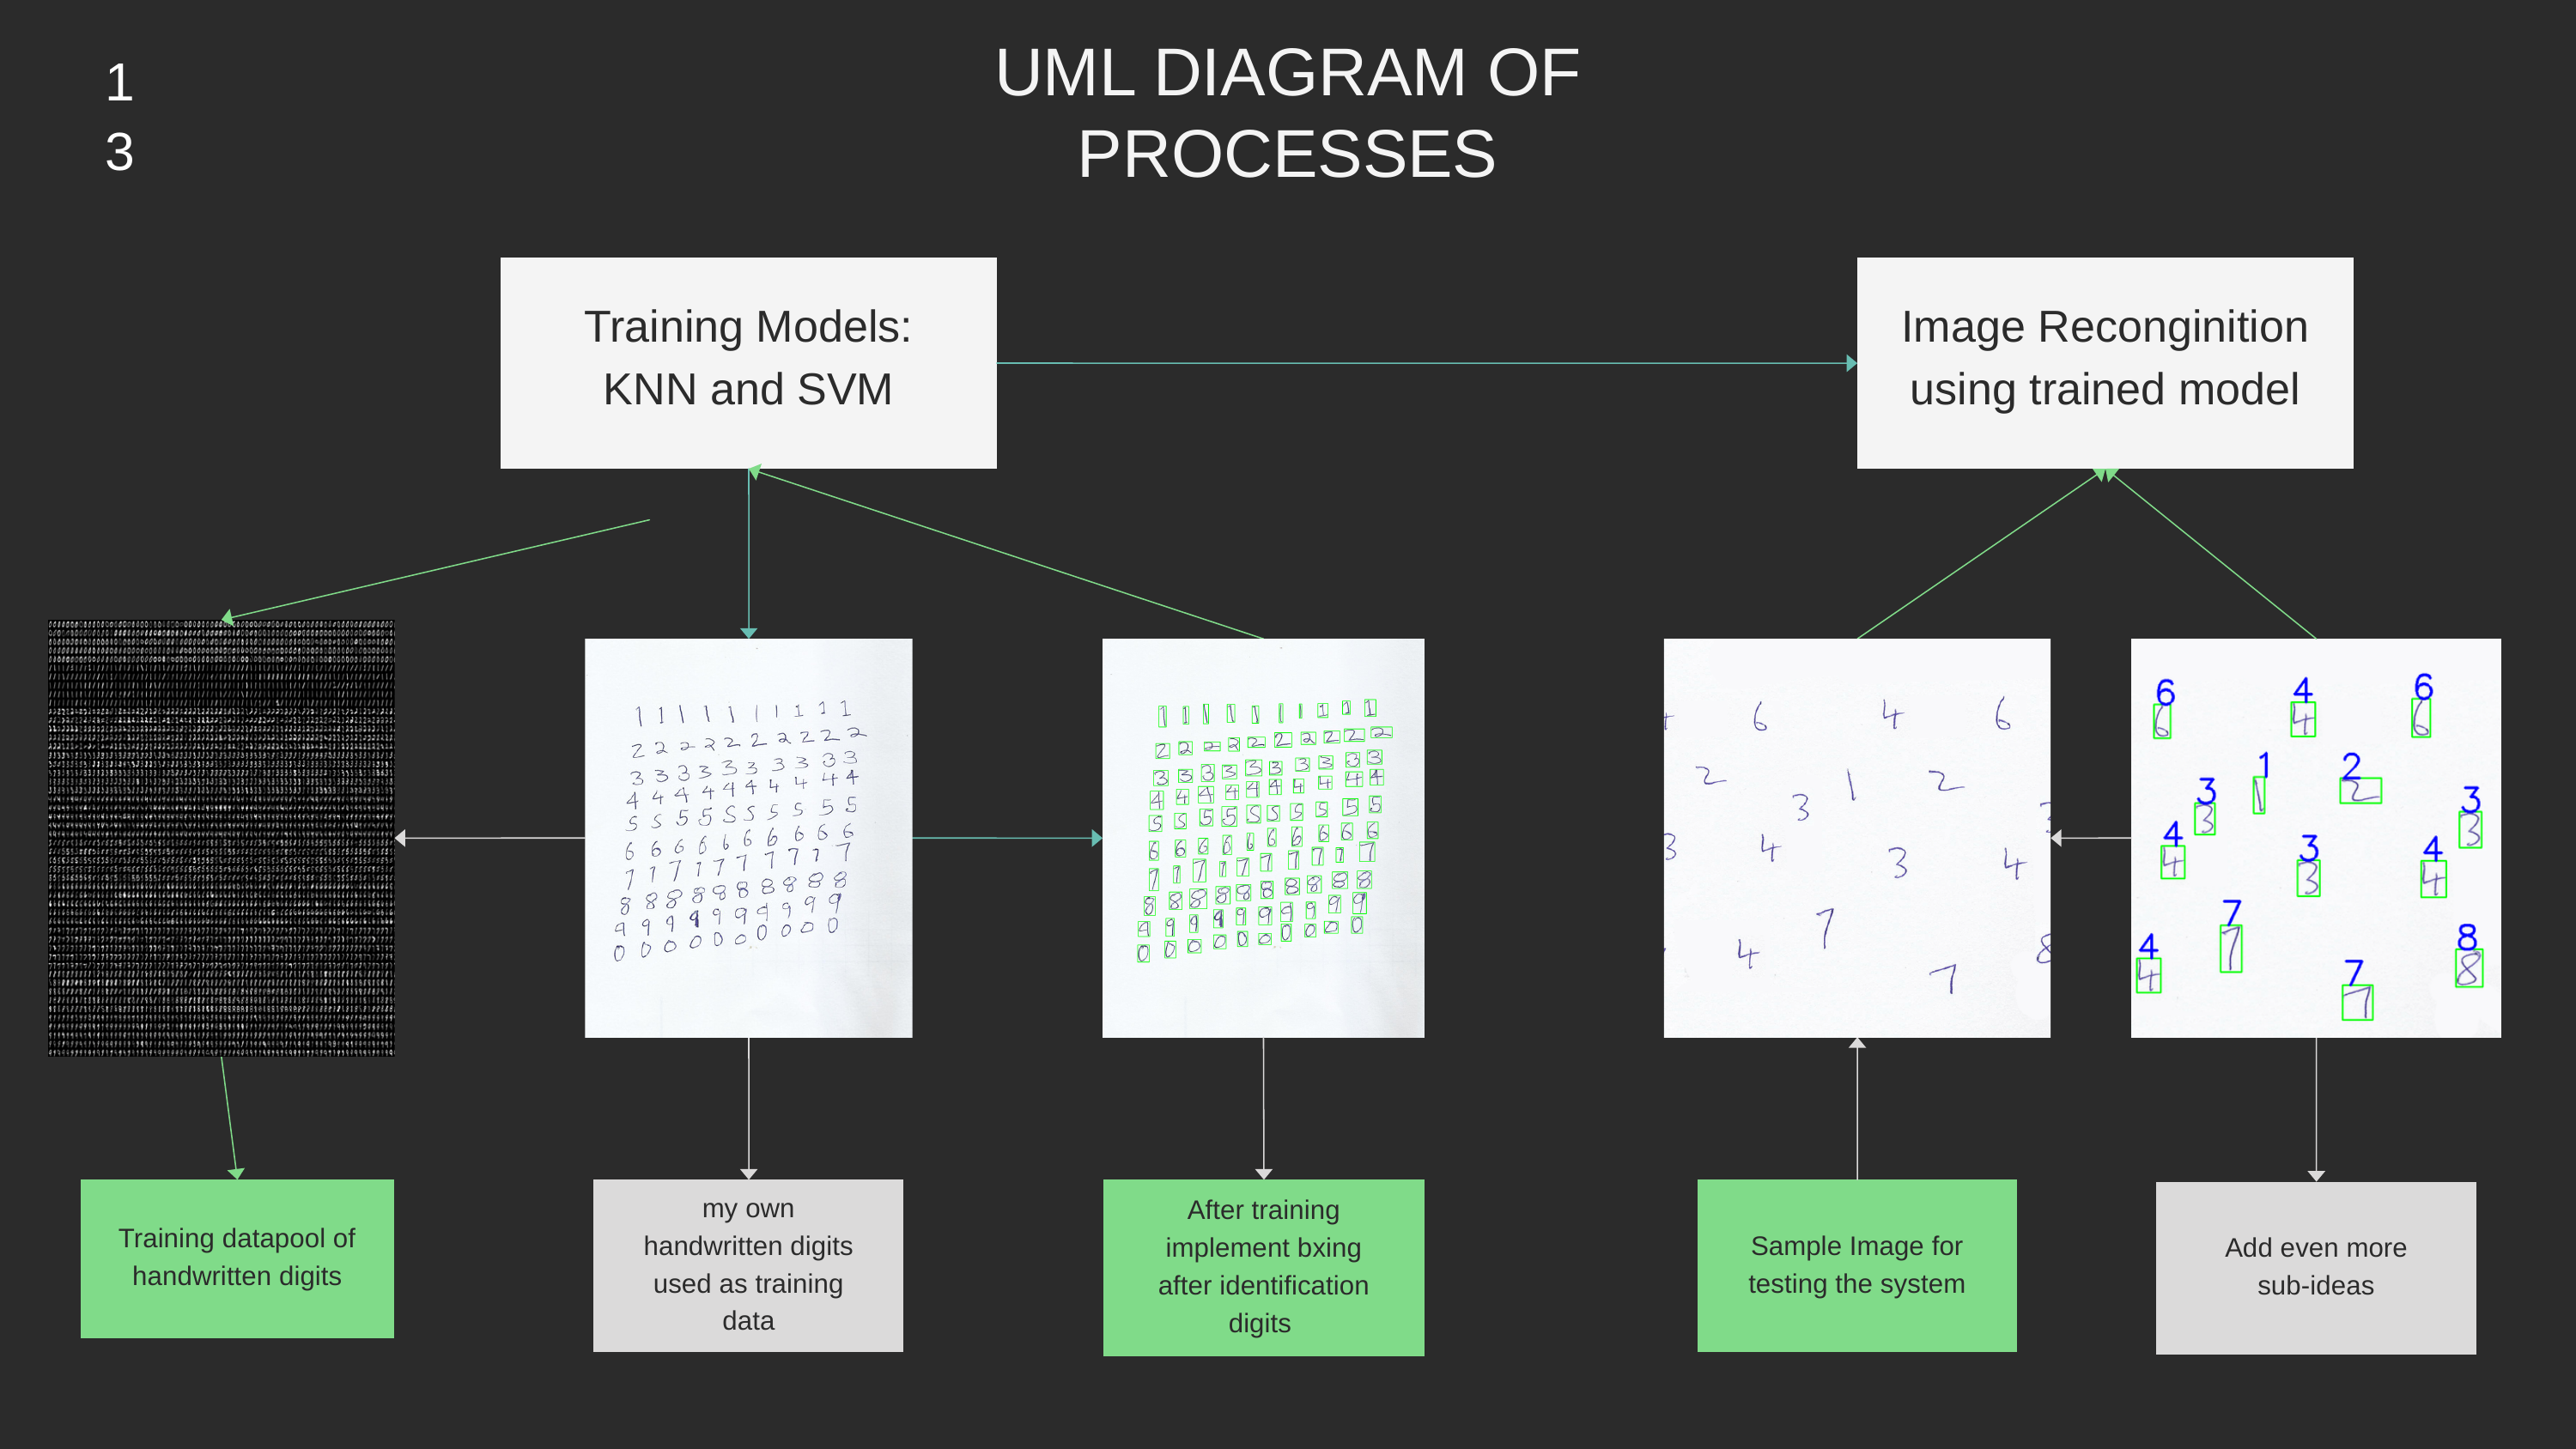

UML DIAGRAM OF PROCESSES
13

Training Models:
KNN and SVM

Image Reconginition using trained model

Training datapool of handwritten digits

my own handwritten digits used as training data

After training implement bxing after identification digits

Sample Image for testing the system

Add even more
sub-ideas